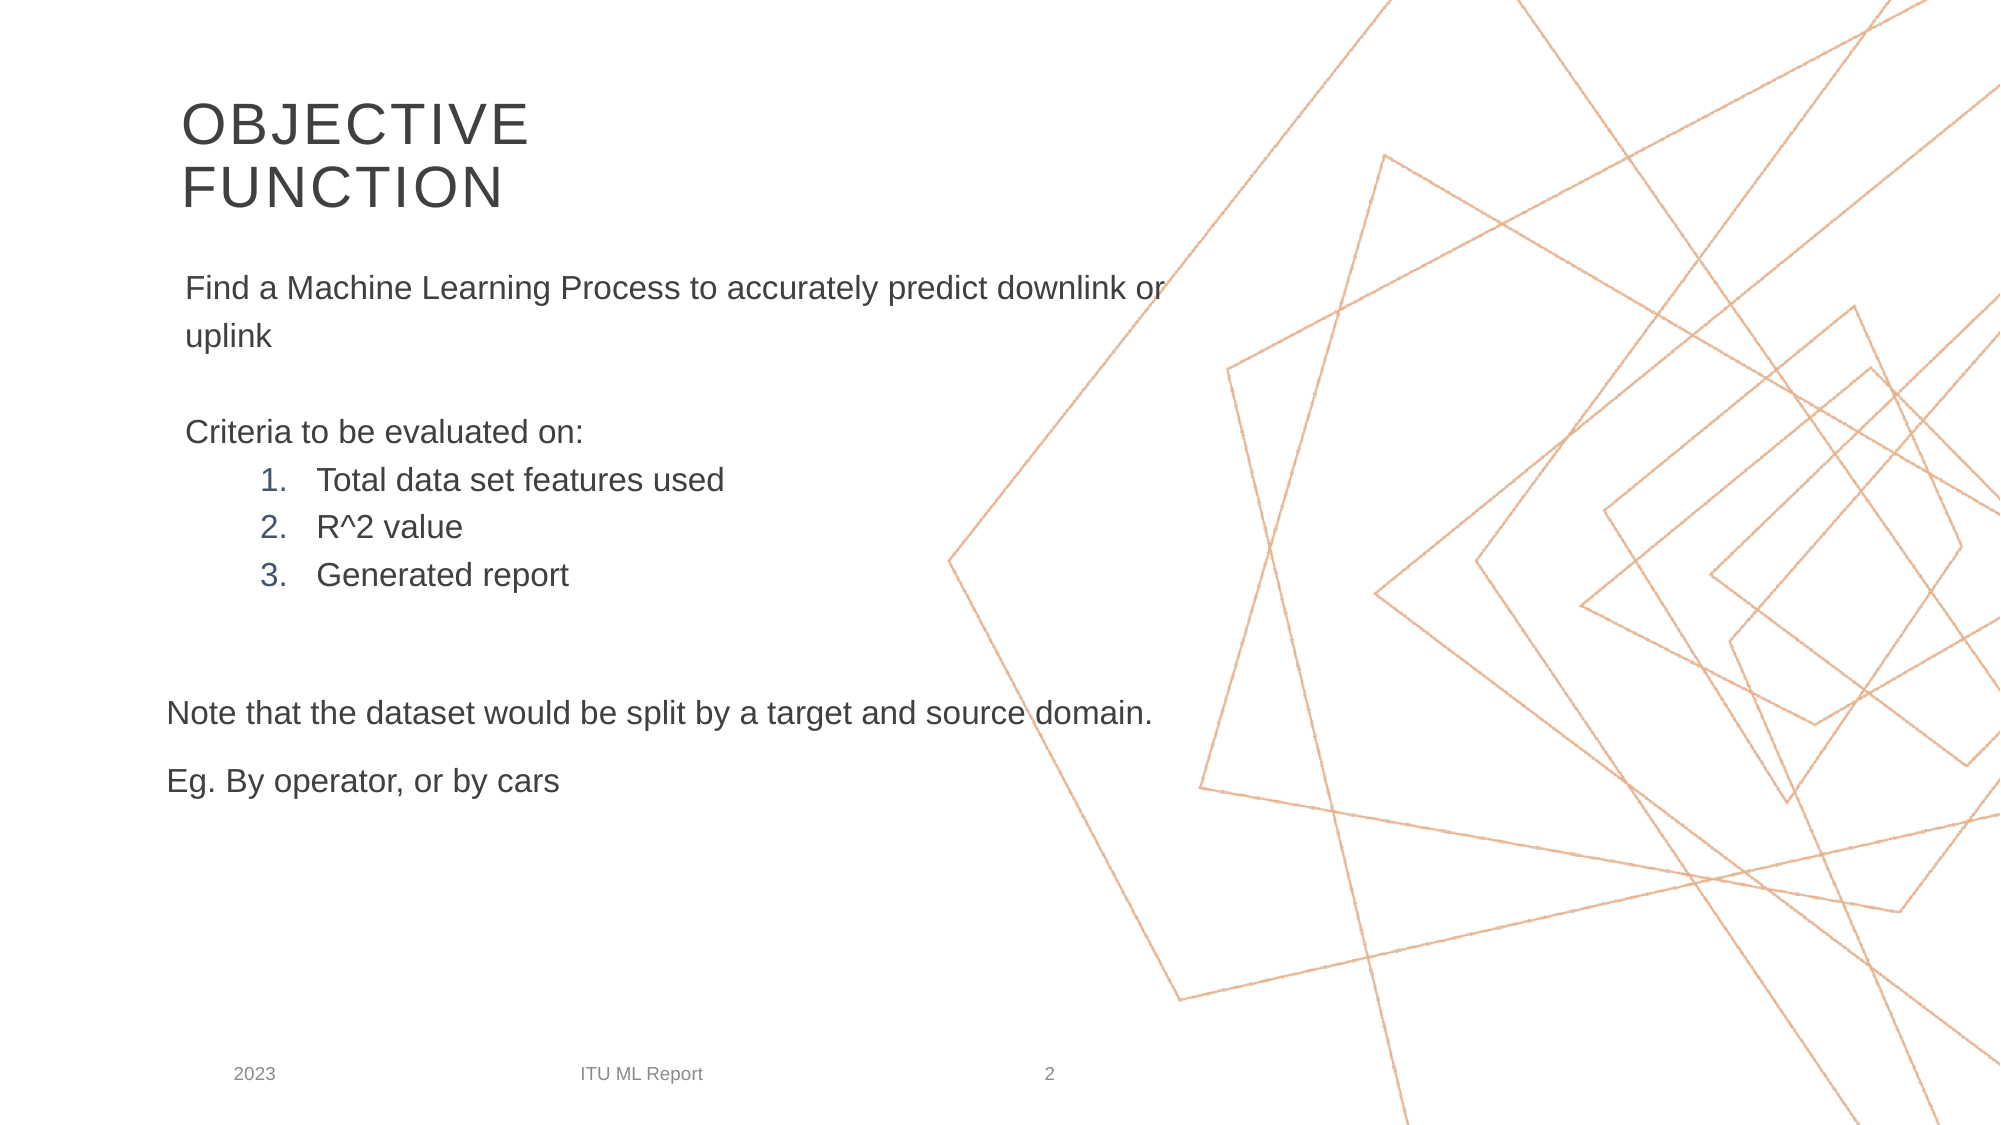

# Objective Function
Find a Machine Learning Process to accurately predict downlink or uplink

Criteria to be evaluated on:
Total data set features used
R^2 value
Generated report

Note that the dataset would be split by a target and source domain.
Eg. By operator, or by cars
ITU ML Report
2023
2